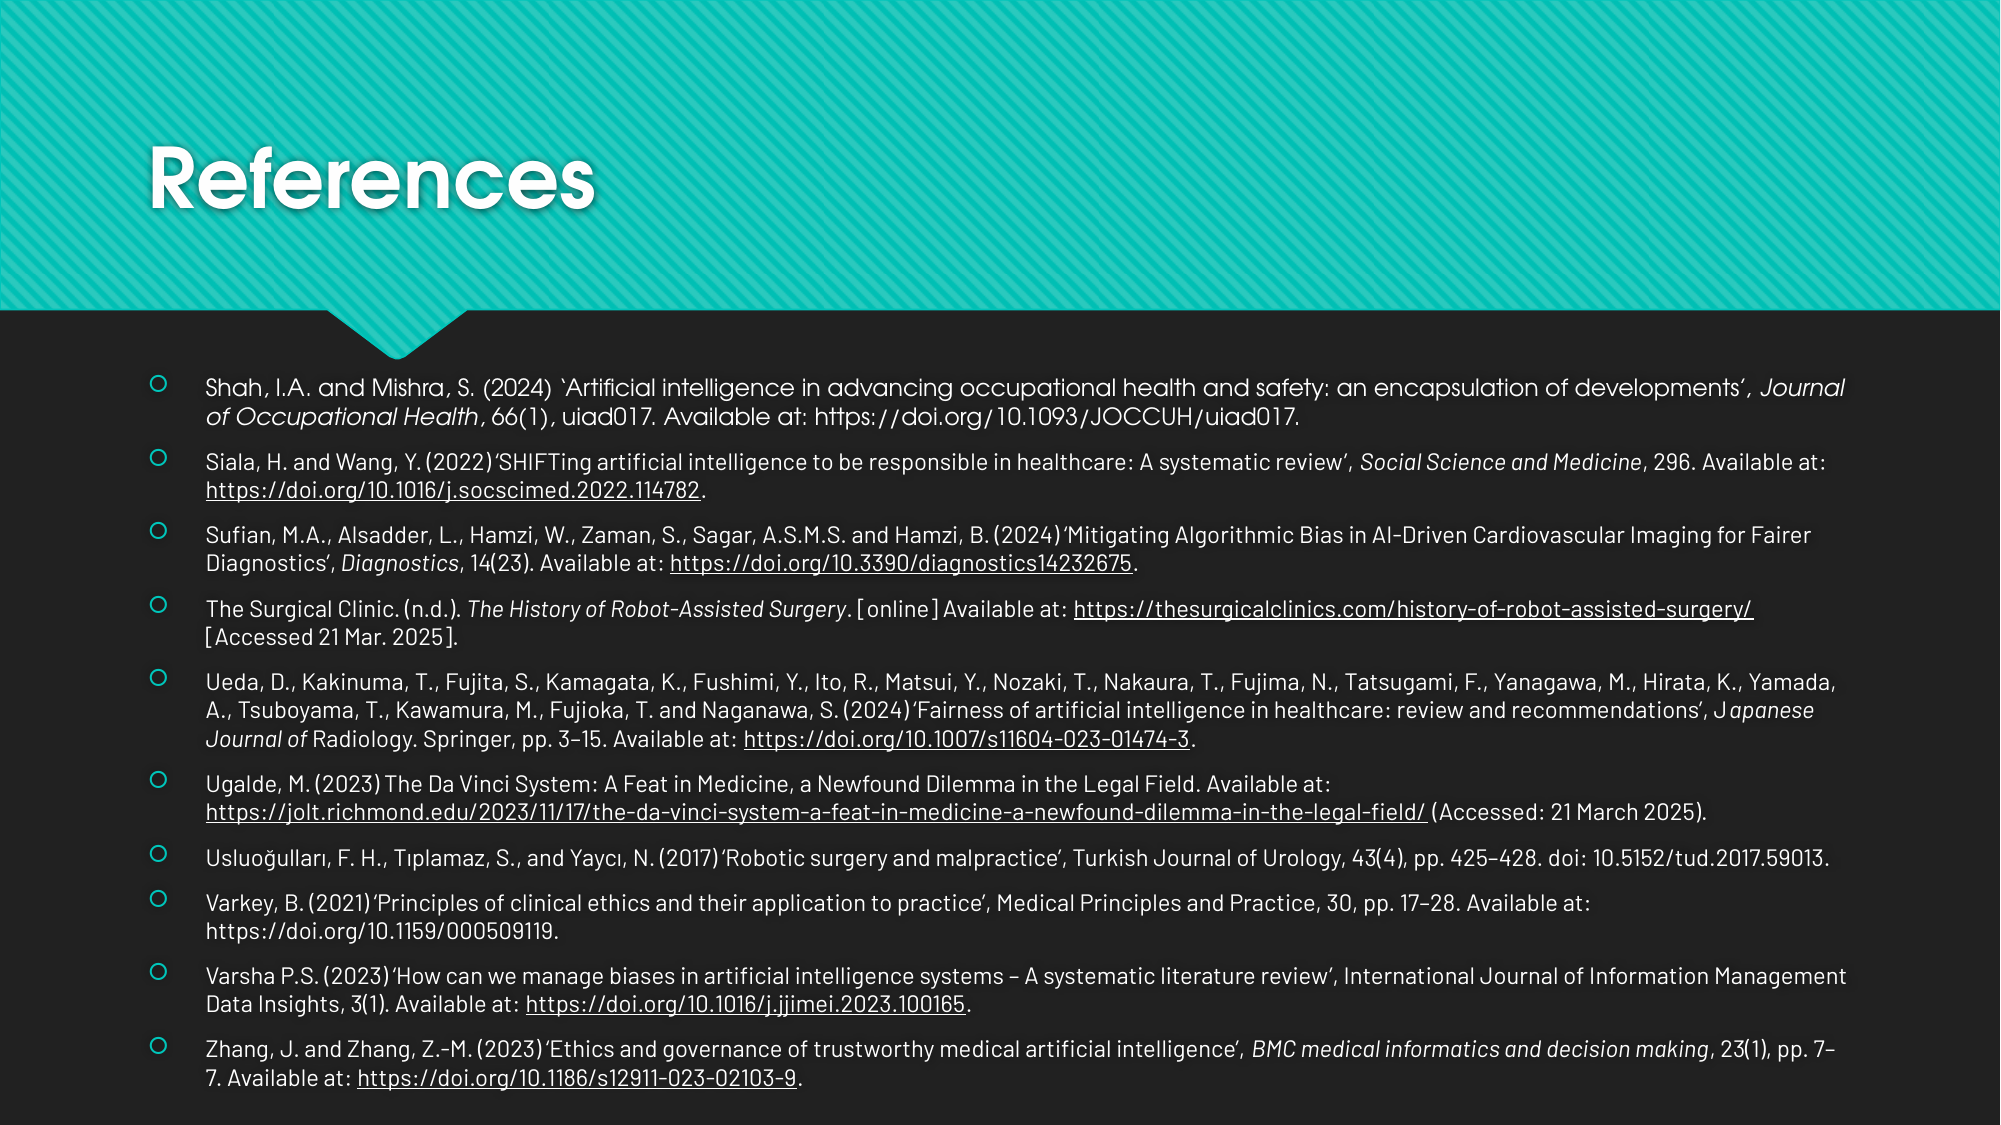

# References
Shah, I.A. and Mishra, S. (2024) ‘Artificial intelligence in advancing occupational health and safety: an encapsulation of developments’, Journal of Occupational Health, 66(1), uiad017. Available at: https://doi.org/10.1093/JOCCUH/uiad017.
Siala, H. and Wang, Y. (2022) ‘SHIFTing artificial intelligence to be responsible in healthcare: A systematic review’, Social Science and Medicine, 296. Available at: https://doi.org/10.1016/j.socscimed.2022.114782.
Sufian, M.A., Alsadder, L., Hamzi, W., Zaman, S., Sagar, A.S.M.S. and Hamzi, B. (2024) ‘Mitigating Algorithmic Bias in AI-Driven Cardiovascular Imaging for Fairer Diagnostics’, Diagnostics, 14(23). Available at: https://doi.org/10.3390/diagnostics14232675.
The Surgical Clinic. (n.d.). The History of Robot-Assisted Surgery. [online] Available at: https://thesurgicalclinics.com/history-of-robot-assisted-surgery/ [Accessed 21 Mar. 2025].
Ueda, D., Kakinuma, T., Fujita, S., Kamagata, K., Fushimi, Y., Ito, R., Matsui, Y., Nozaki, T., Nakaura, T., Fujima, N., Tatsugami, F., Yanagawa, M., Hirata, K., Yamada, A., Tsuboyama, T., Kawamura, M., Fujioka, T. and Naganawa, S. (2024) ‘Fairness of artificial intelligence in healthcare: review and recommendations’, Japanese Journal of Radiology. Springer, pp. 3–15. Available at: https://doi.org/10.1007/s11604-023-01474-3.
Ugalde, M. (2023) The Da Vinci System: A Feat in Medicine, a Newfound Dilemma in the Legal Field. Available at: https://jolt.richmond.edu/2023/11/17/the-da-vinci-system-a-feat-in-medicine-a-newfound-dilemma-in-the-legal-field/ (Accessed: 21 March 2025).
Usluoğulları, F. H., Tıplamaz, S., and Yaycı, N. (2017) ‘Robotic surgery and malpractice’, Turkish Journal of Urology, 43(4), pp. 425–428. doi: 10.5152/tud.2017.59013.
Varkey, B. (2021) ‘Principles of clinical ethics and their application to practice’, Medical Principles and Practice, 30, pp. 17–28. Available at: https://doi.org/10.1159/000509119.
Varsha P.S. (2023) ‘How can we manage biases in artificial intelligence systems – A systematic literature review’, International Journal of Information Management Data Insights, 3(1). Available at: https://doi.org/10.1016/j.jjimei.2023.100165.
Zhang, J. and Zhang, Z.-M. (2023) ‘Ethics and governance of trustworthy medical artificial intelligence’, BMC medical informatics and decision making, 23(1), pp. 7–7. Available at: https://doi.org/10.1186/s12911-023-02103-9.